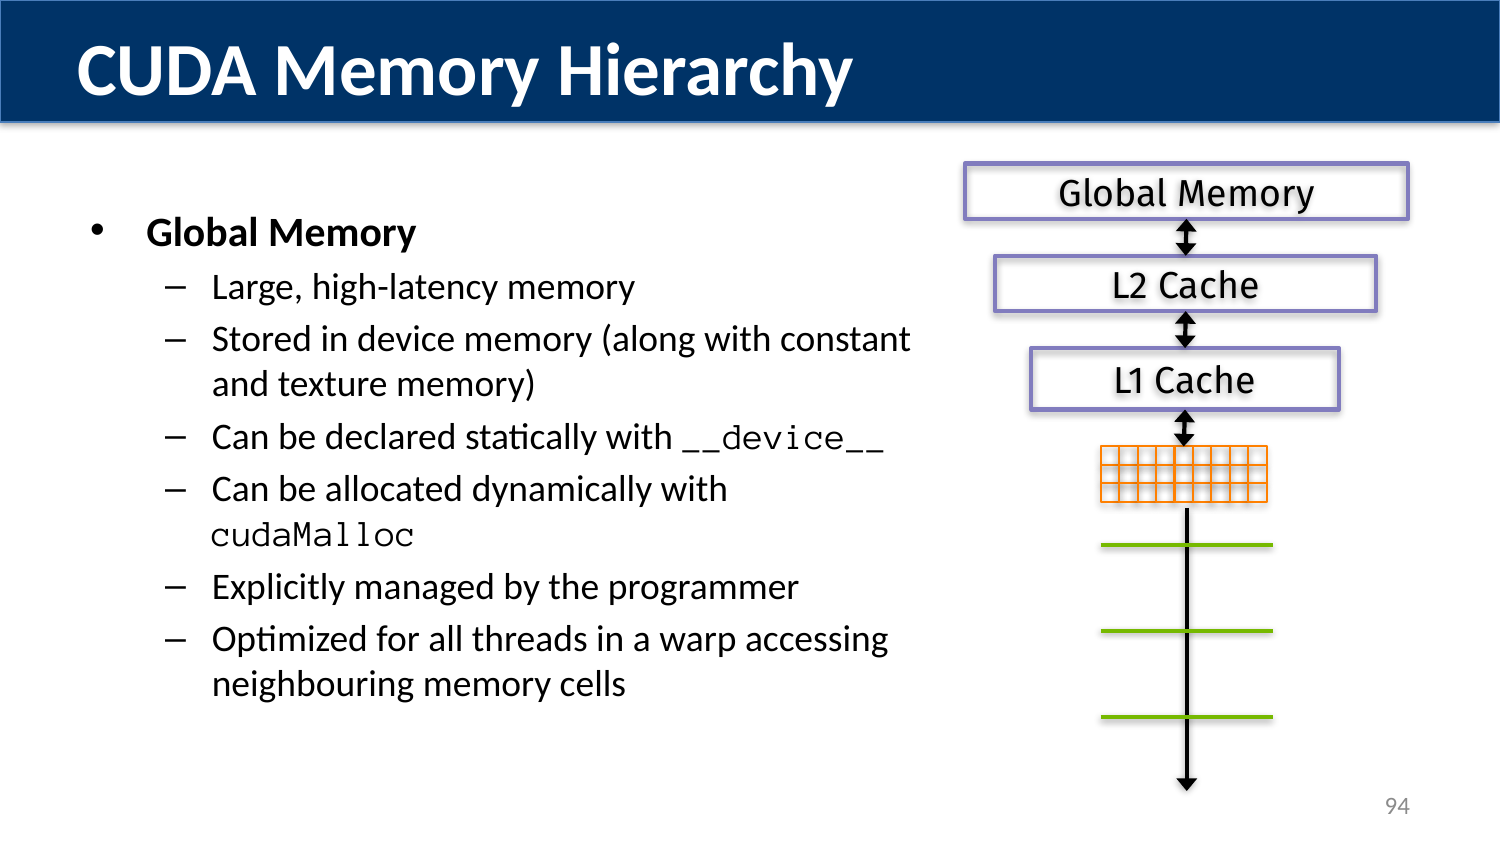

CUDA Memory Hierarchy
Global Memory
Global Memory
Large, high-latency memory
Stored in device memory (along with constant and texture memory)
Can be declared statically with __device__
Can be allocated dynamically with cudaMalloc
Explicitly managed by the programmer
Optimized for all threads in a warp accessing neighbouring memory cells
L2 Cache
L1 Cache

94